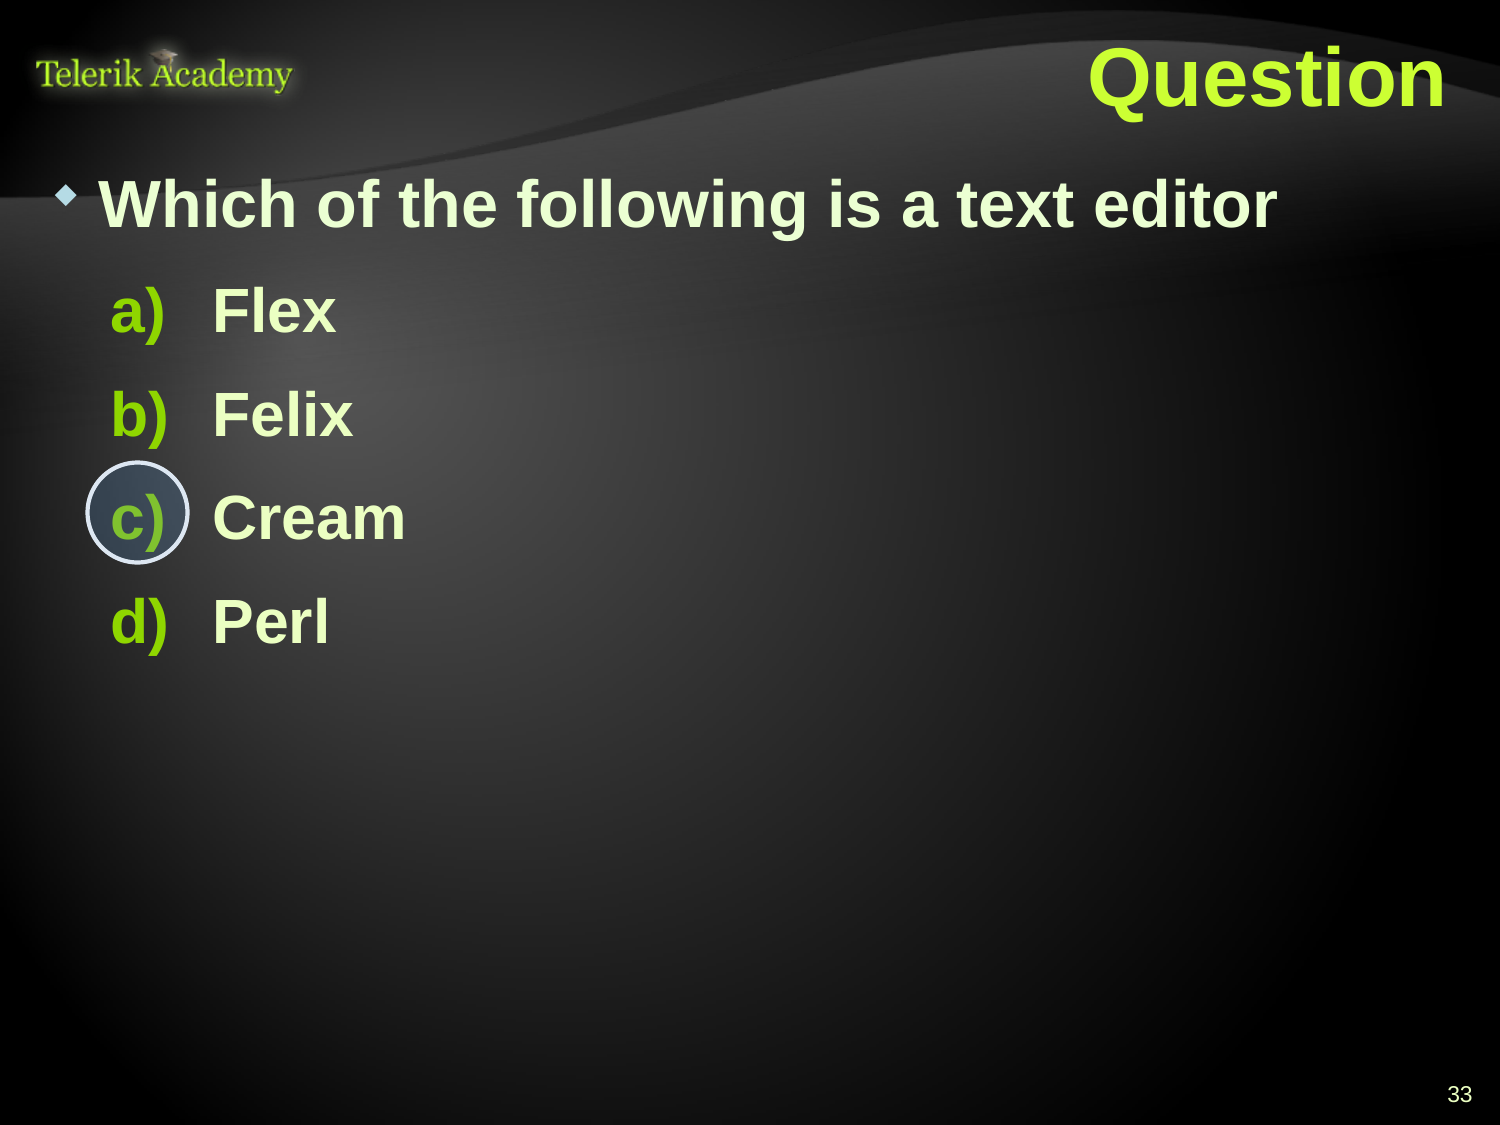

# Question
Which of the following is a text editor
 Flex
 Felix
 Cream
 Perl

33